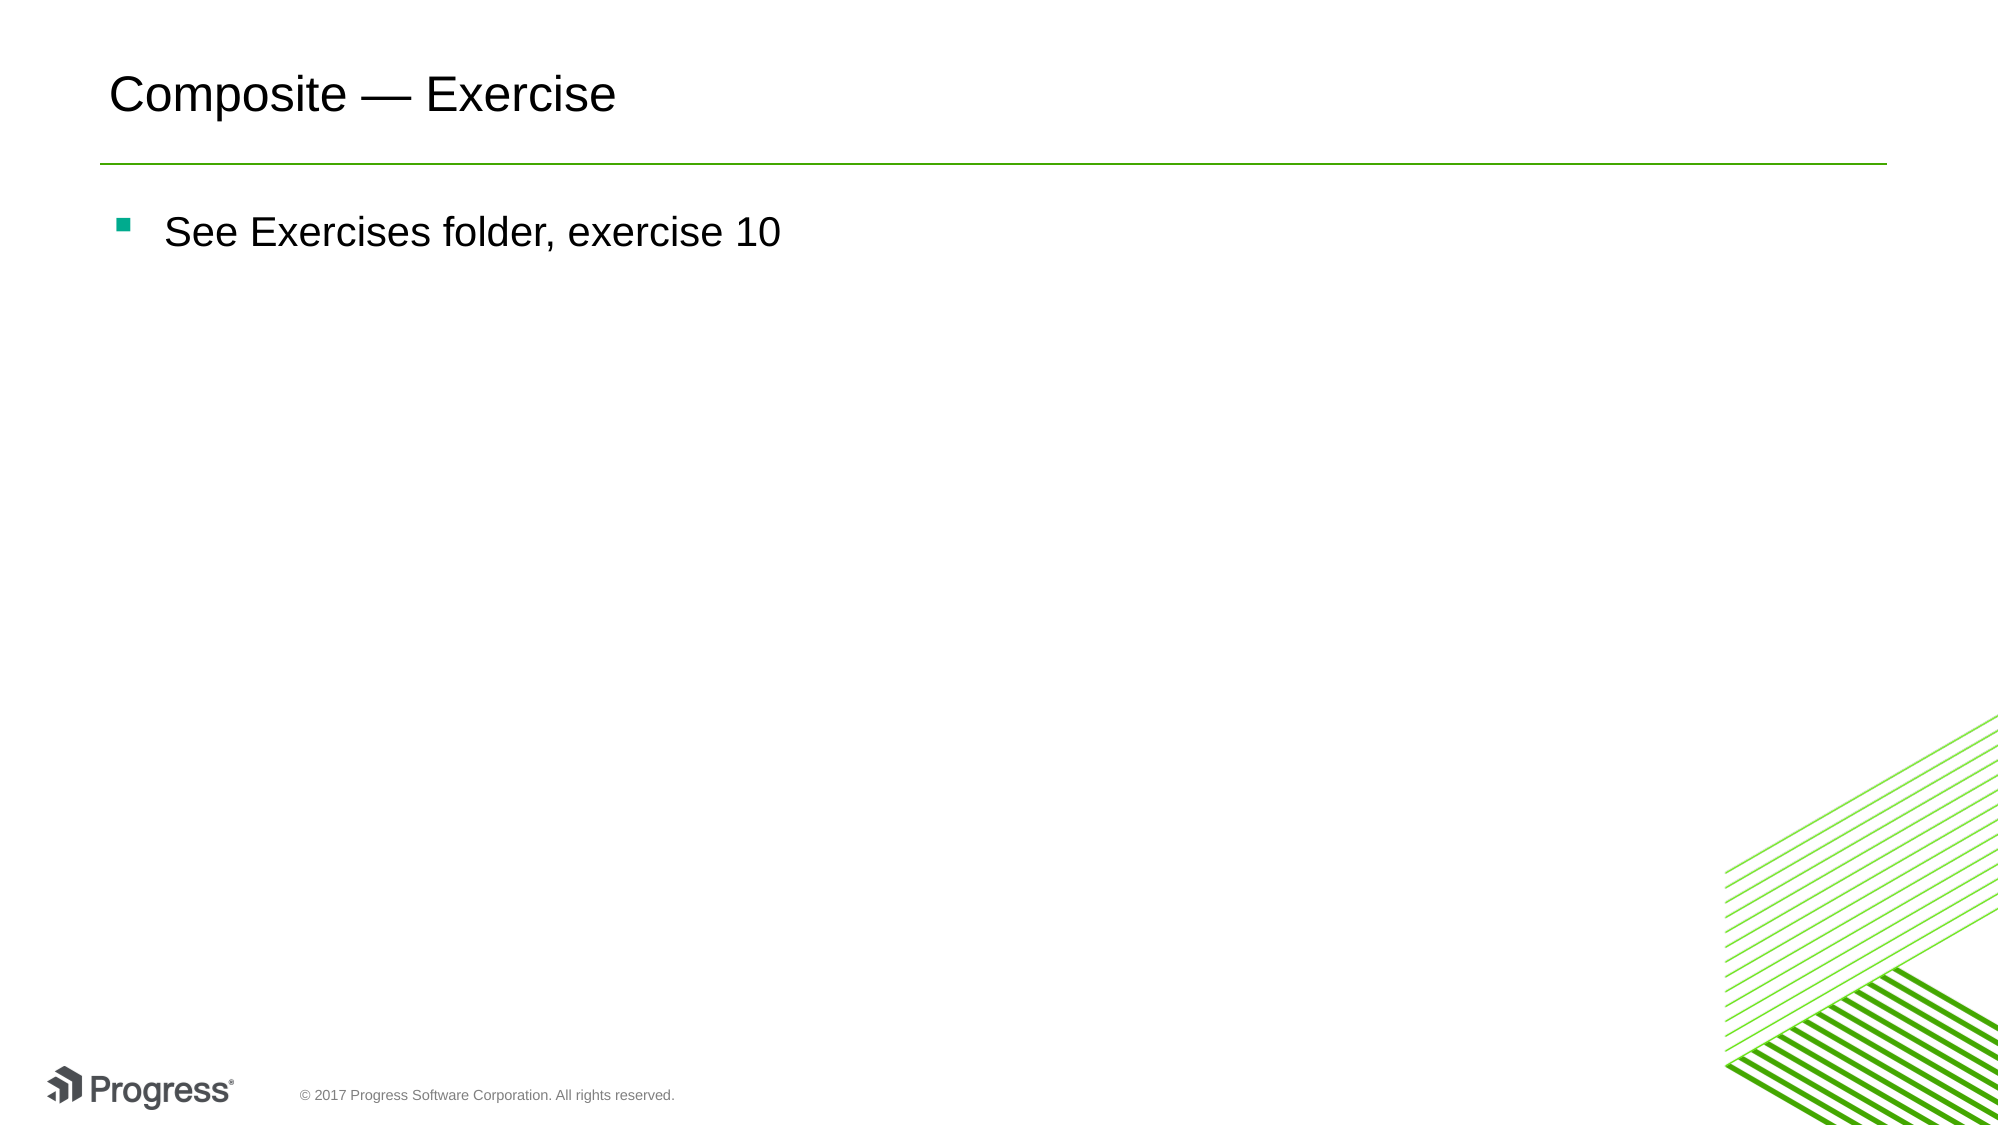

# Composite — Exercise
See Exercises folder, exercise 10
37